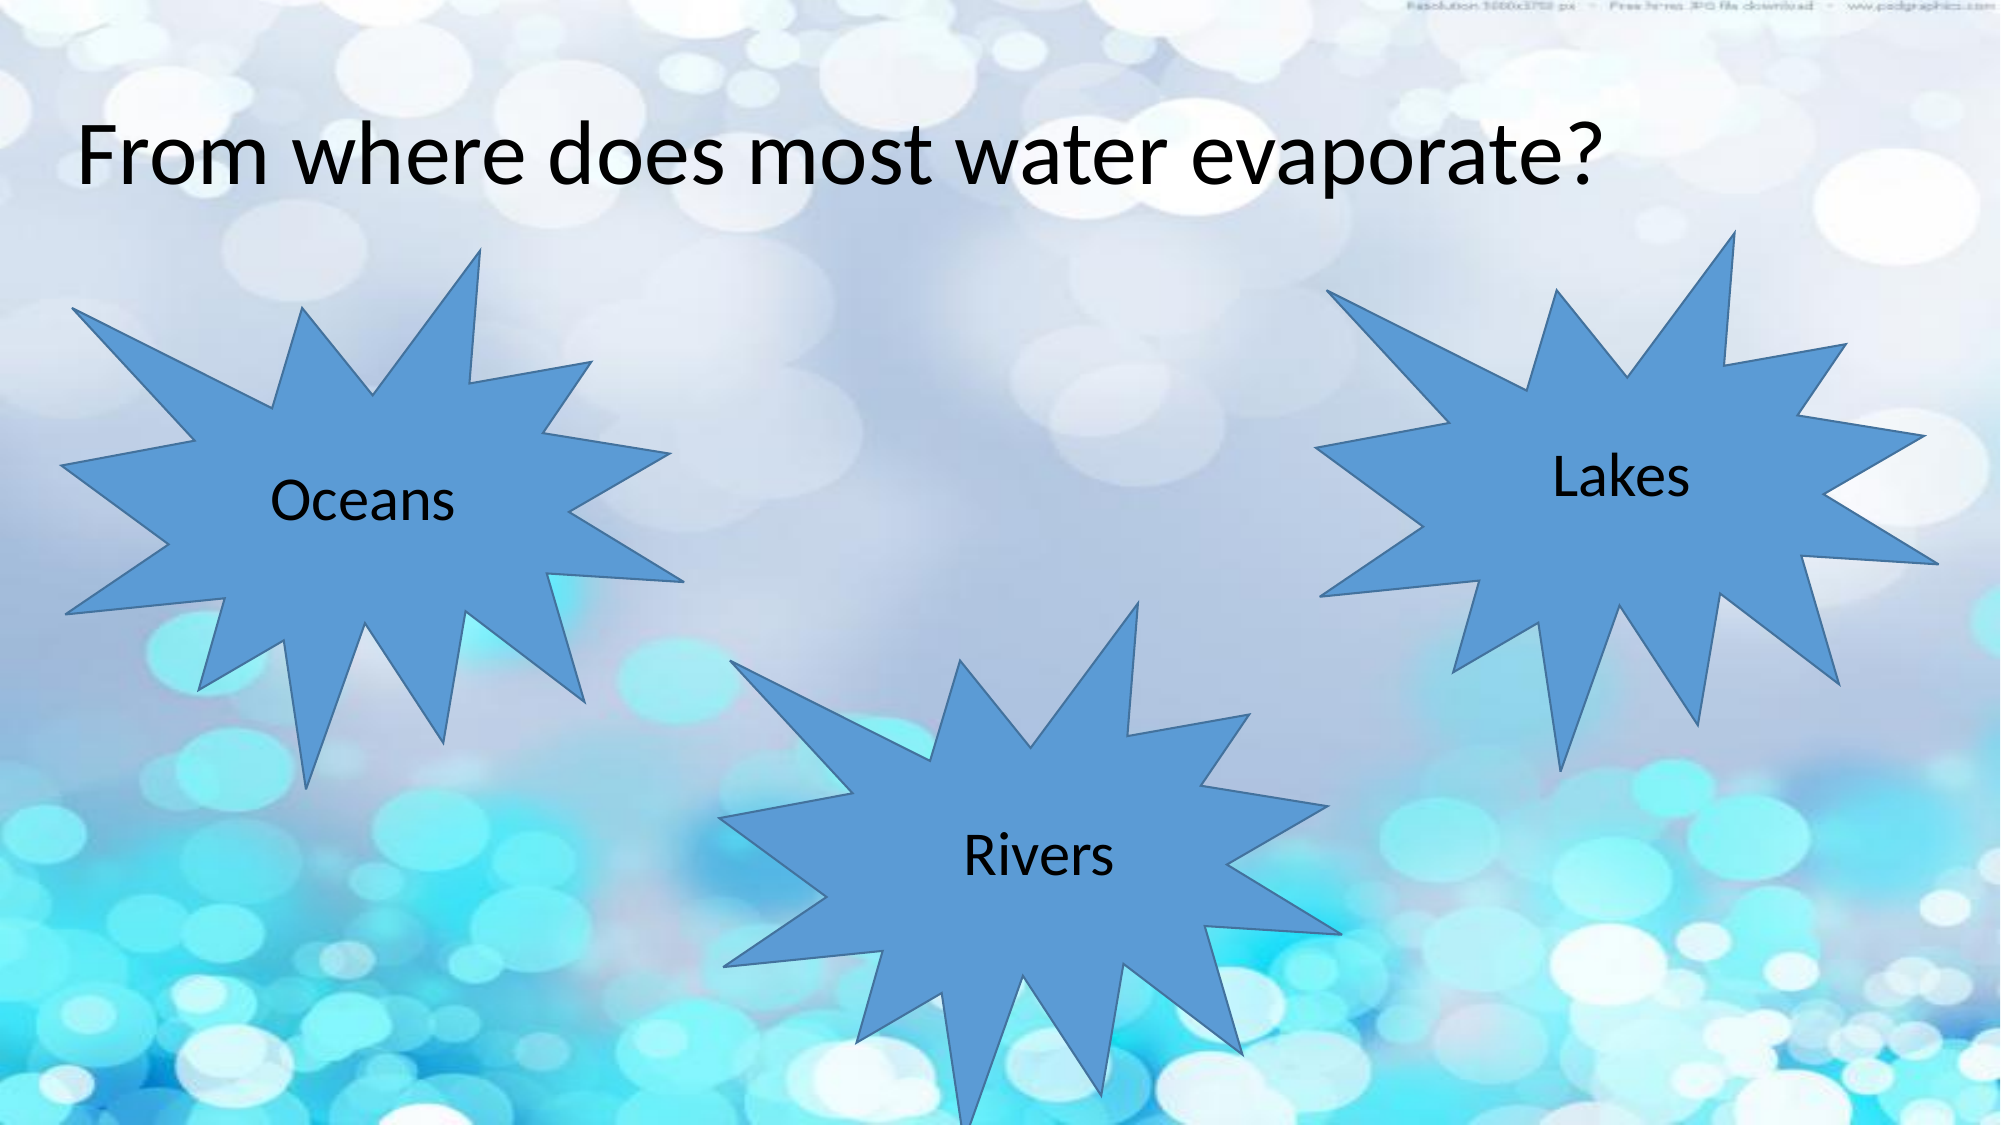

# From where does most water evaporate?

Lakes
Oceans

Rivers